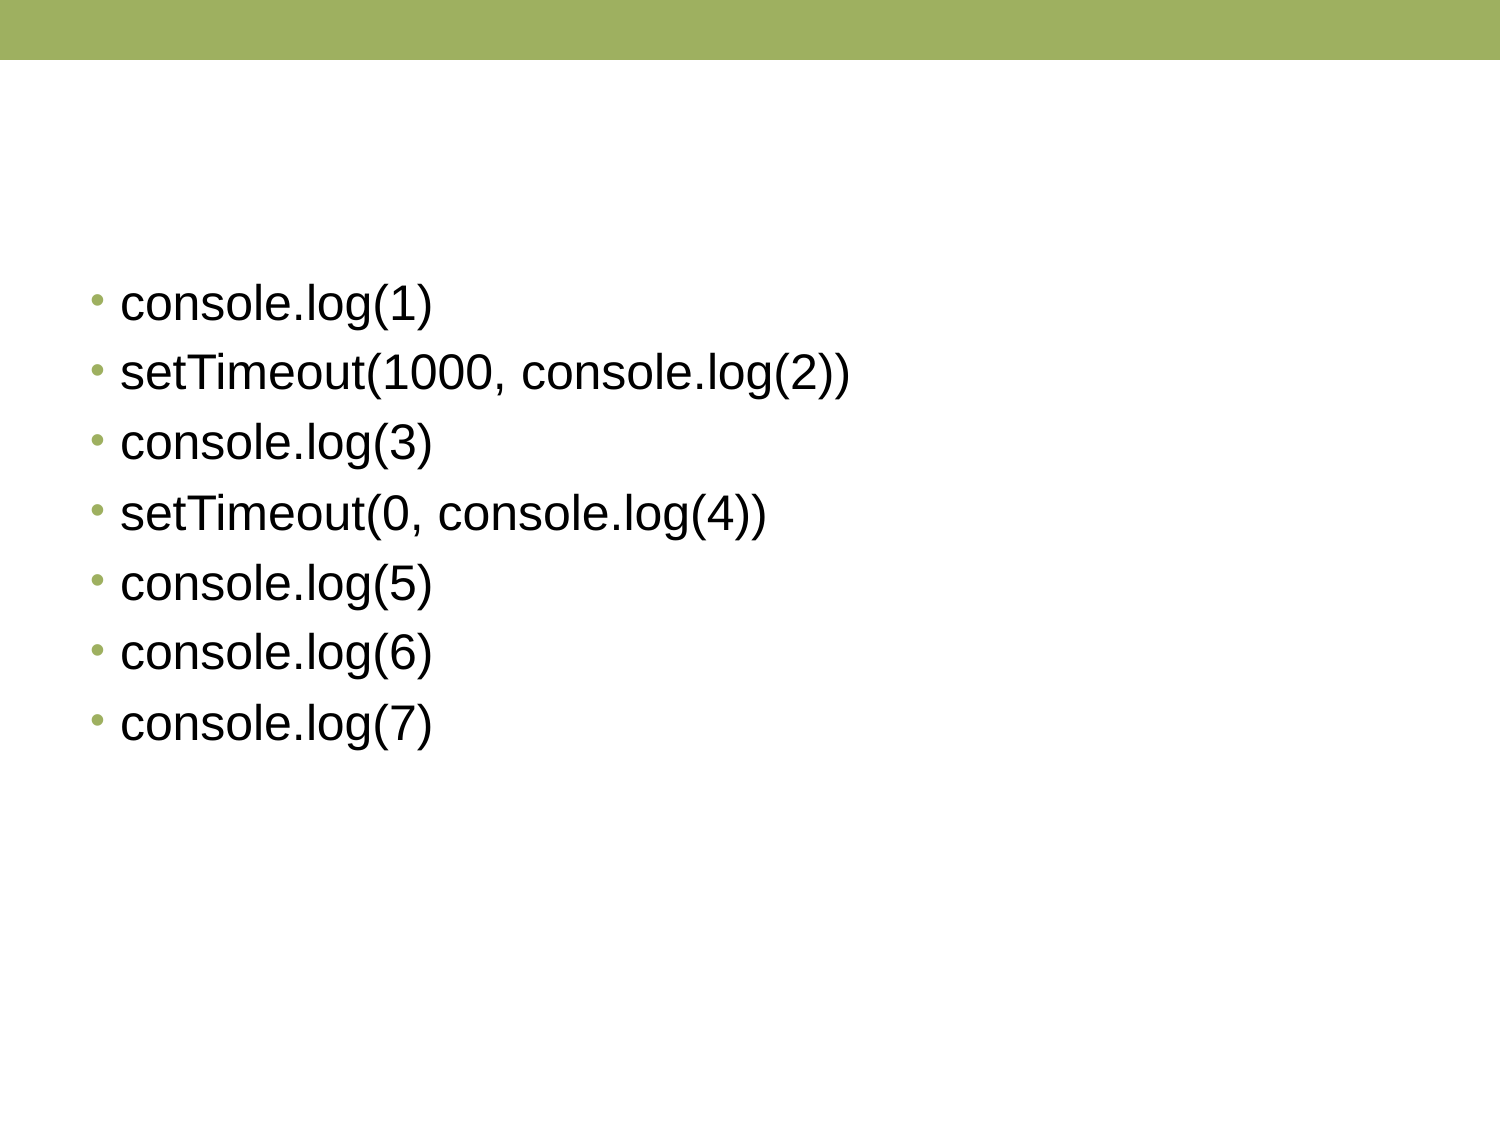

#
console.log(1)
setTimeout(1000, console.log(2))
console.log(3)
setTimeout(0, console.log(4))
console.log(5)
console.log(6)
console.log(7)